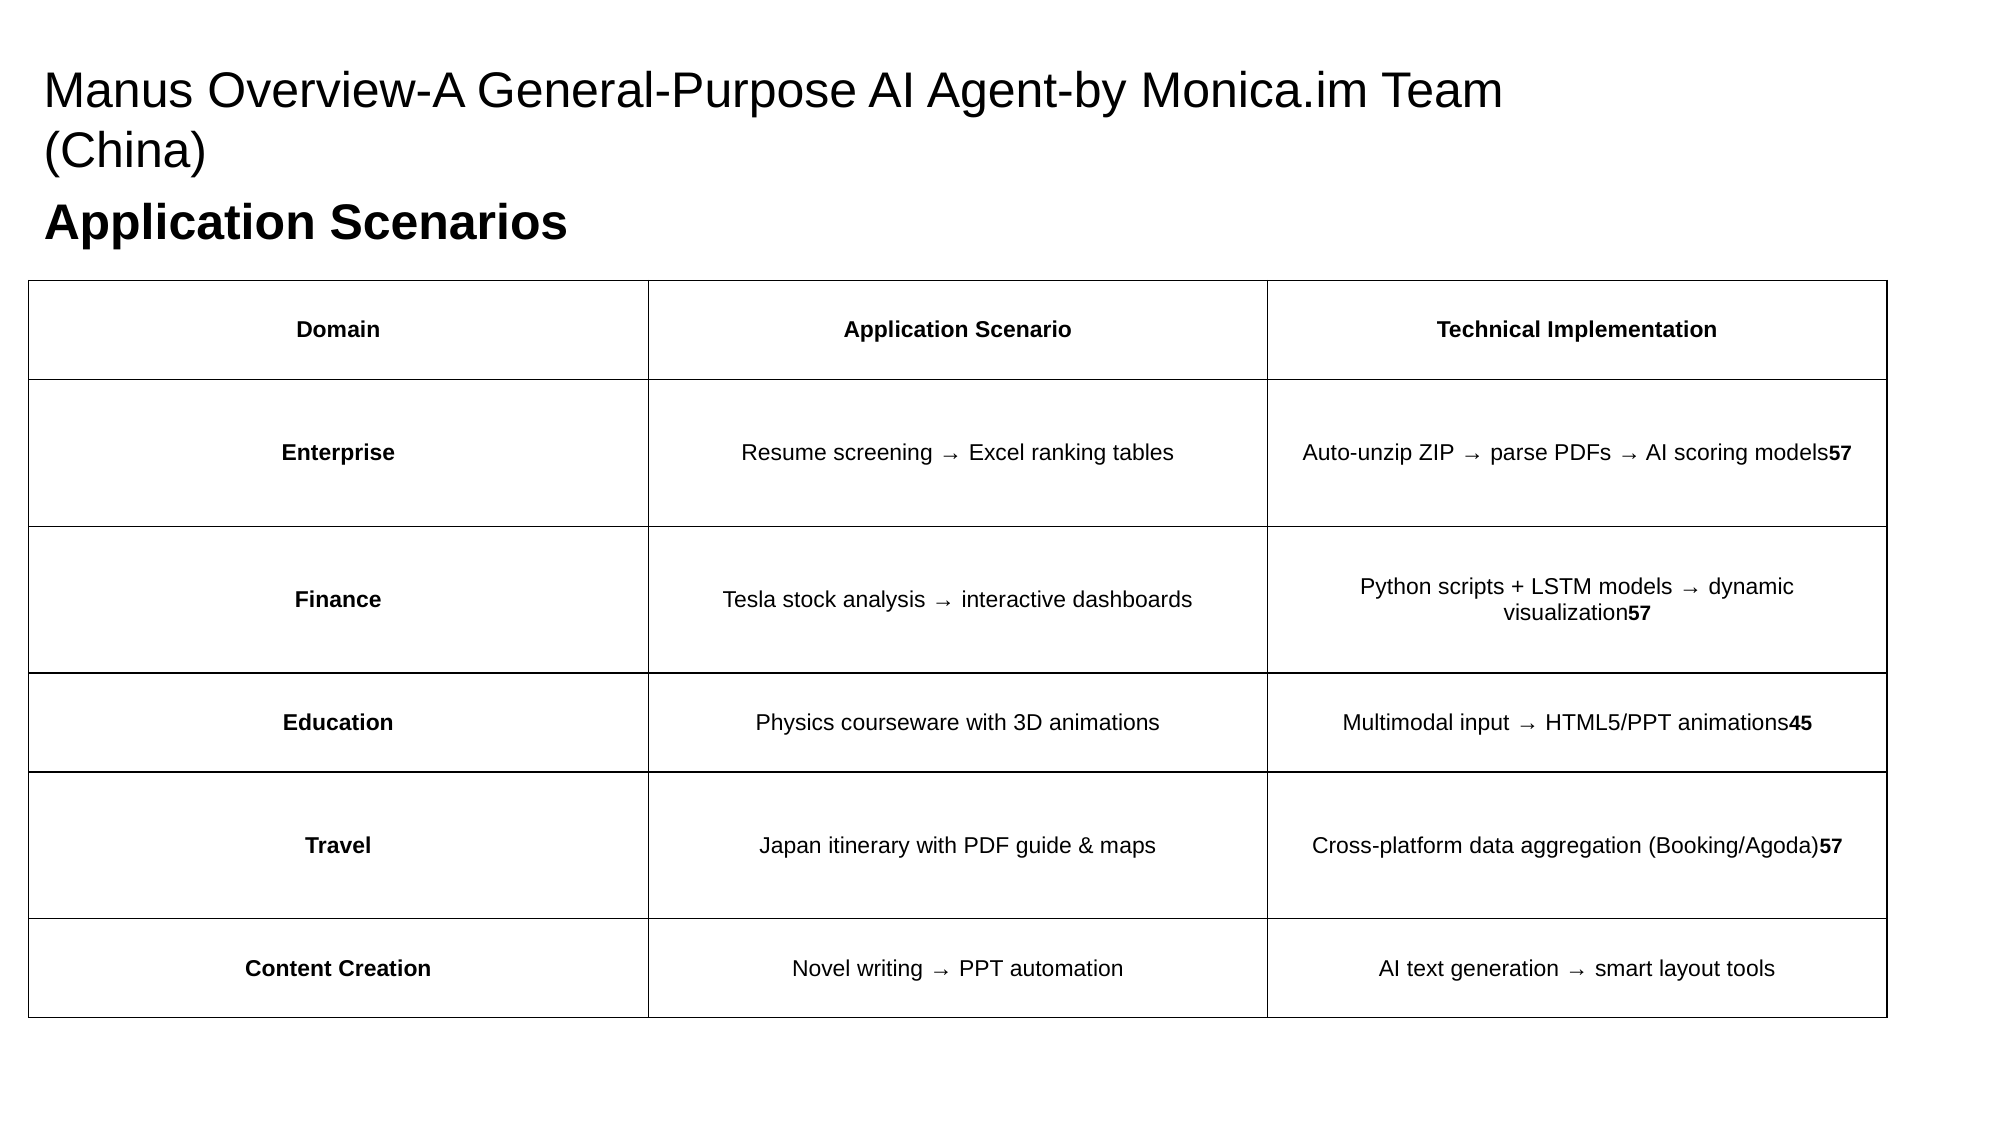

Manus Overview-A General-Purpose AI Agent-by Monica.im Team (China)
Application Scenarios
| Domain | ​Application Scenario | ​Technical Implementation |
| --- | --- | --- |
| ​Enterprise | Resume screening → Excel ranking tables | Auto-unzip ZIP → parse PDFs → AI scoring models57 |
| ​Finance | Tesla stock analysis → interactive dashboards | Python scripts + LSTM models → dynamic visualization57 |
| ​Education | Physics courseware with 3D animations | Multimodal input → HTML5/PPT animations45 |
| ​Travel | Japan itinerary with PDF guide & maps | Cross-platform data aggregation (Booking/Agoda)57 |
| ​Content Creation | Novel writing → PPT automation | AI text generation → smart layout tools |